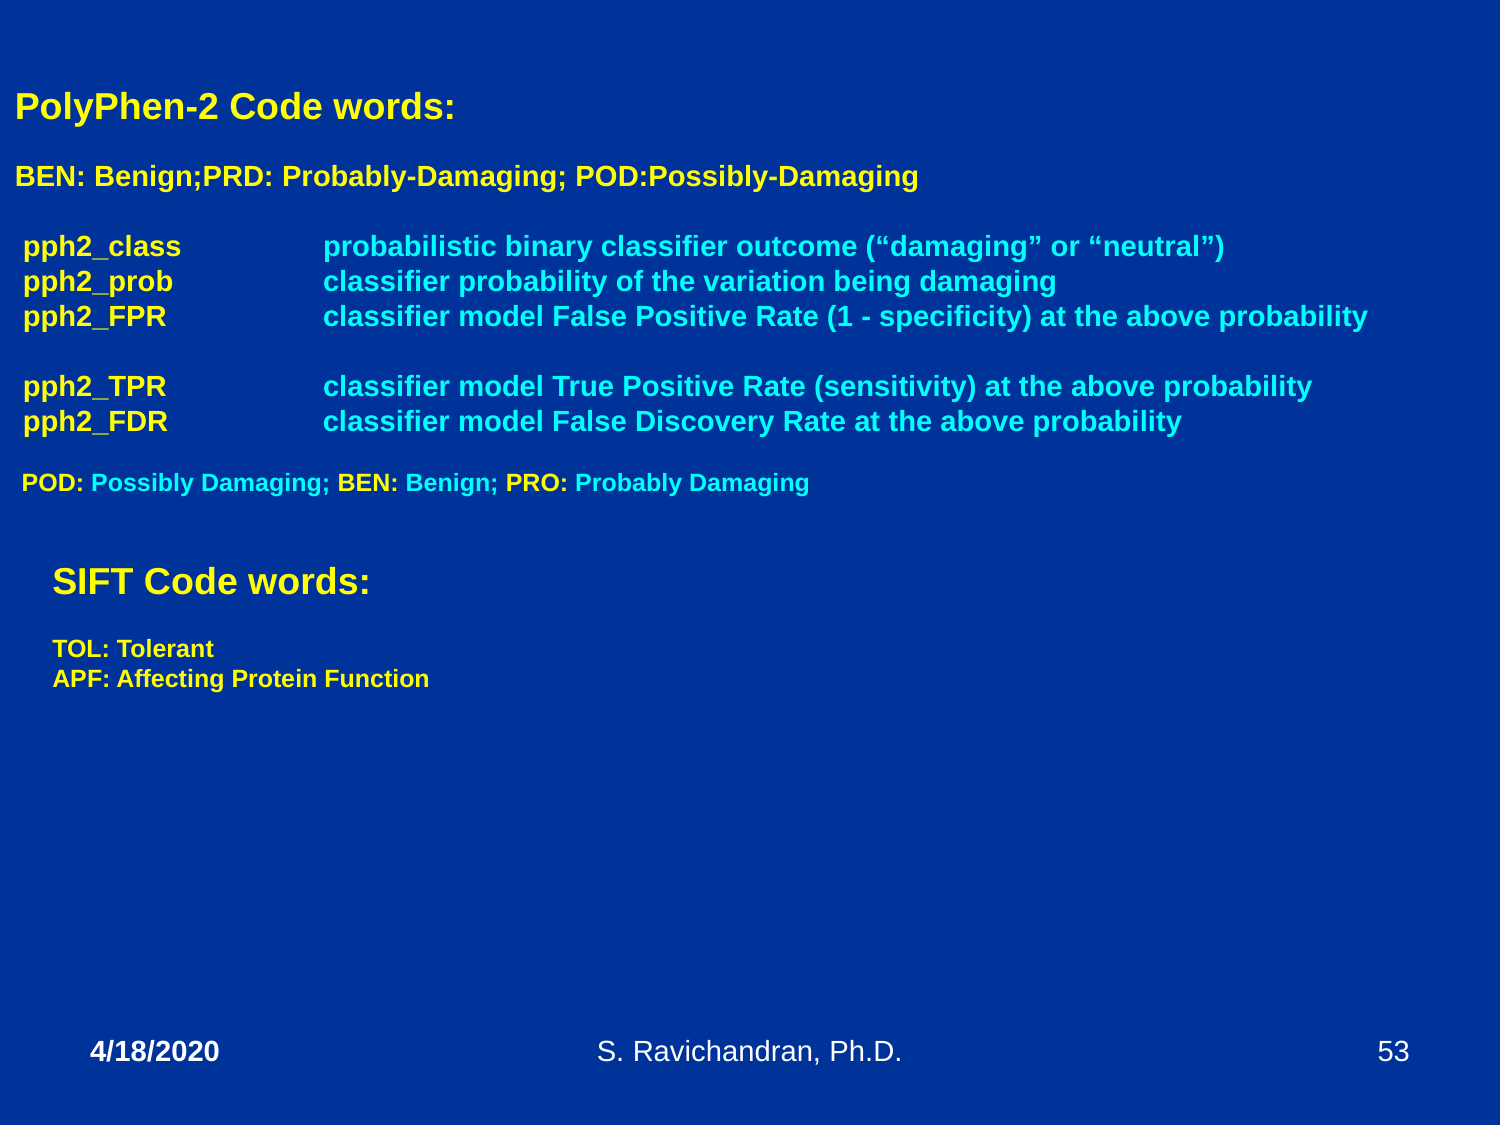

PolyPhen-2 Code words:
BEN: Benign;PRD: Probably-Damaging; POD:Possibly-Damaging
 pph2_class	 probabilistic binary classifier outcome (“damaging” or “neutral”)
 pph2_prob	 classifier probability of the variation being damaging
 pph2_FPR	 classifier model False Positive Rate (1 - specificity) at the above probability
 pph2_TPR	 classifier model True Positive Rate (sensitivity) at the above probability
 pph2_FDR	 classifier model False Discovery Rate at the above probability

 POD: Possibly Damaging; BEN: Benign; PRO: Probably Damaging
SIFT Code words:
TOL: Tolerant
APF: Affecting Protein Function
4/18/2020
S. Ravichandran, Ph.D.
53